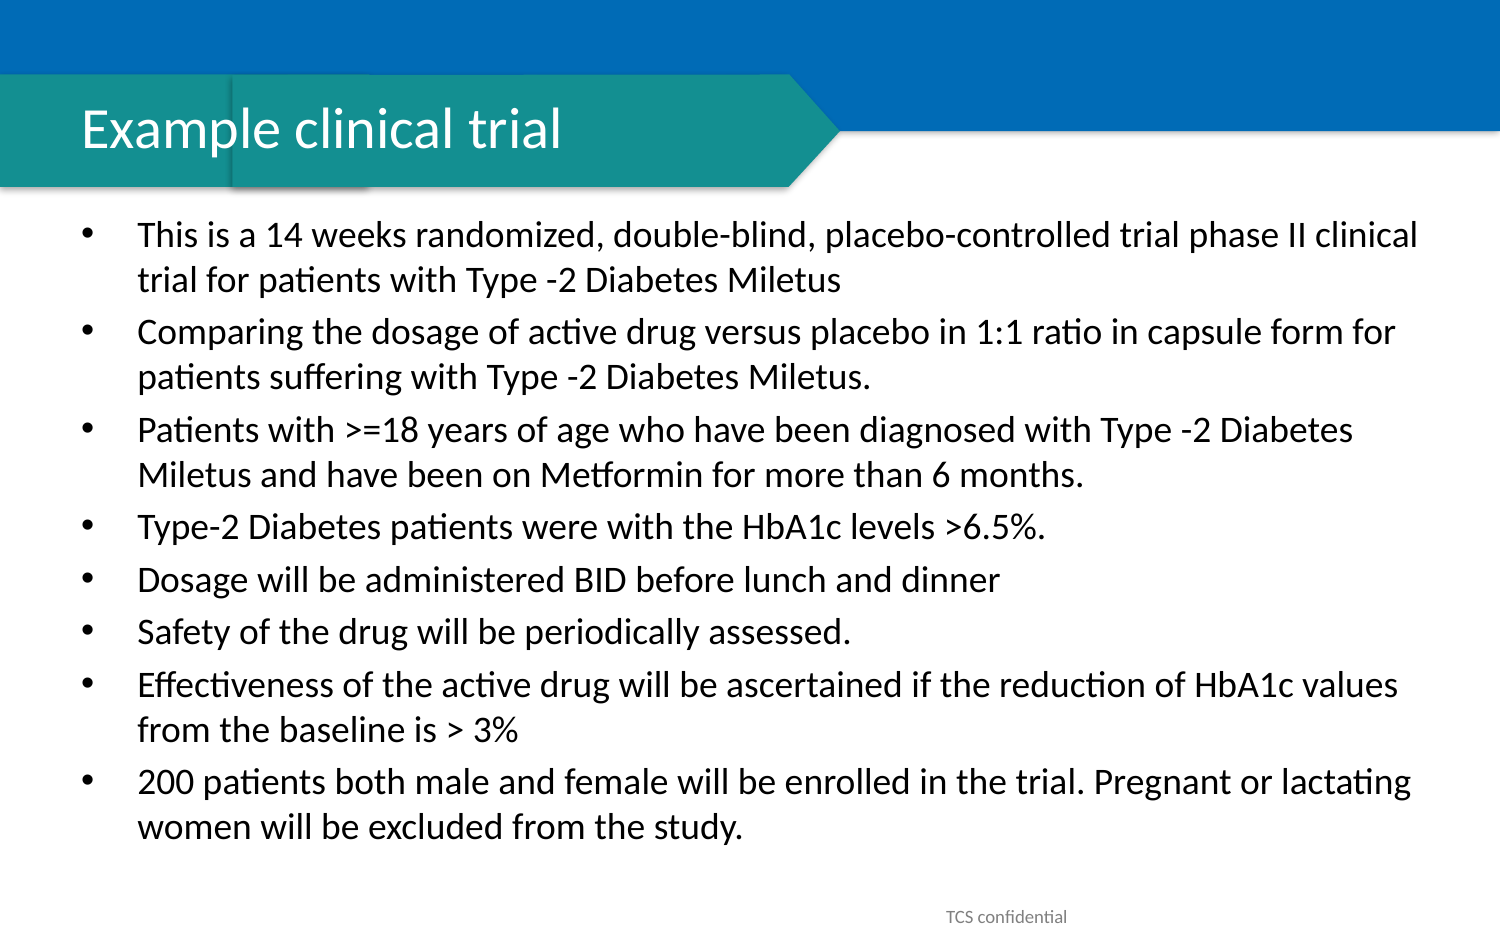

# Example clinical trial
This is a 14 weeks randomized, double-blind, placebo-controlled trial phase II clinical trial for patients with Type -2 Diabetes Miletus
Comparing the dosage of active drug versus placebo in 1:1 ratio in capsule form for patients suffering with Type -2 Diabetes Miletus.
Patients with >=18 years of age who have been diagnosed with Type -2 Diabetes Miletus and have been on Metformin for more than 6 months.
Type-2 Diabetes patients were with the HbA1c levels >6.5%.
Dosage will be administered BID before lunch and dinner
Safety of the drug will be periodically assessed.
Effectiveness of the active drug will be ascertained if the reduction of HbA1c values from the baseline is > 3%
200 patients both male and female will be enrolled in the trial. Pregnant or lactating women will be excluded from the study.

TCS confidential